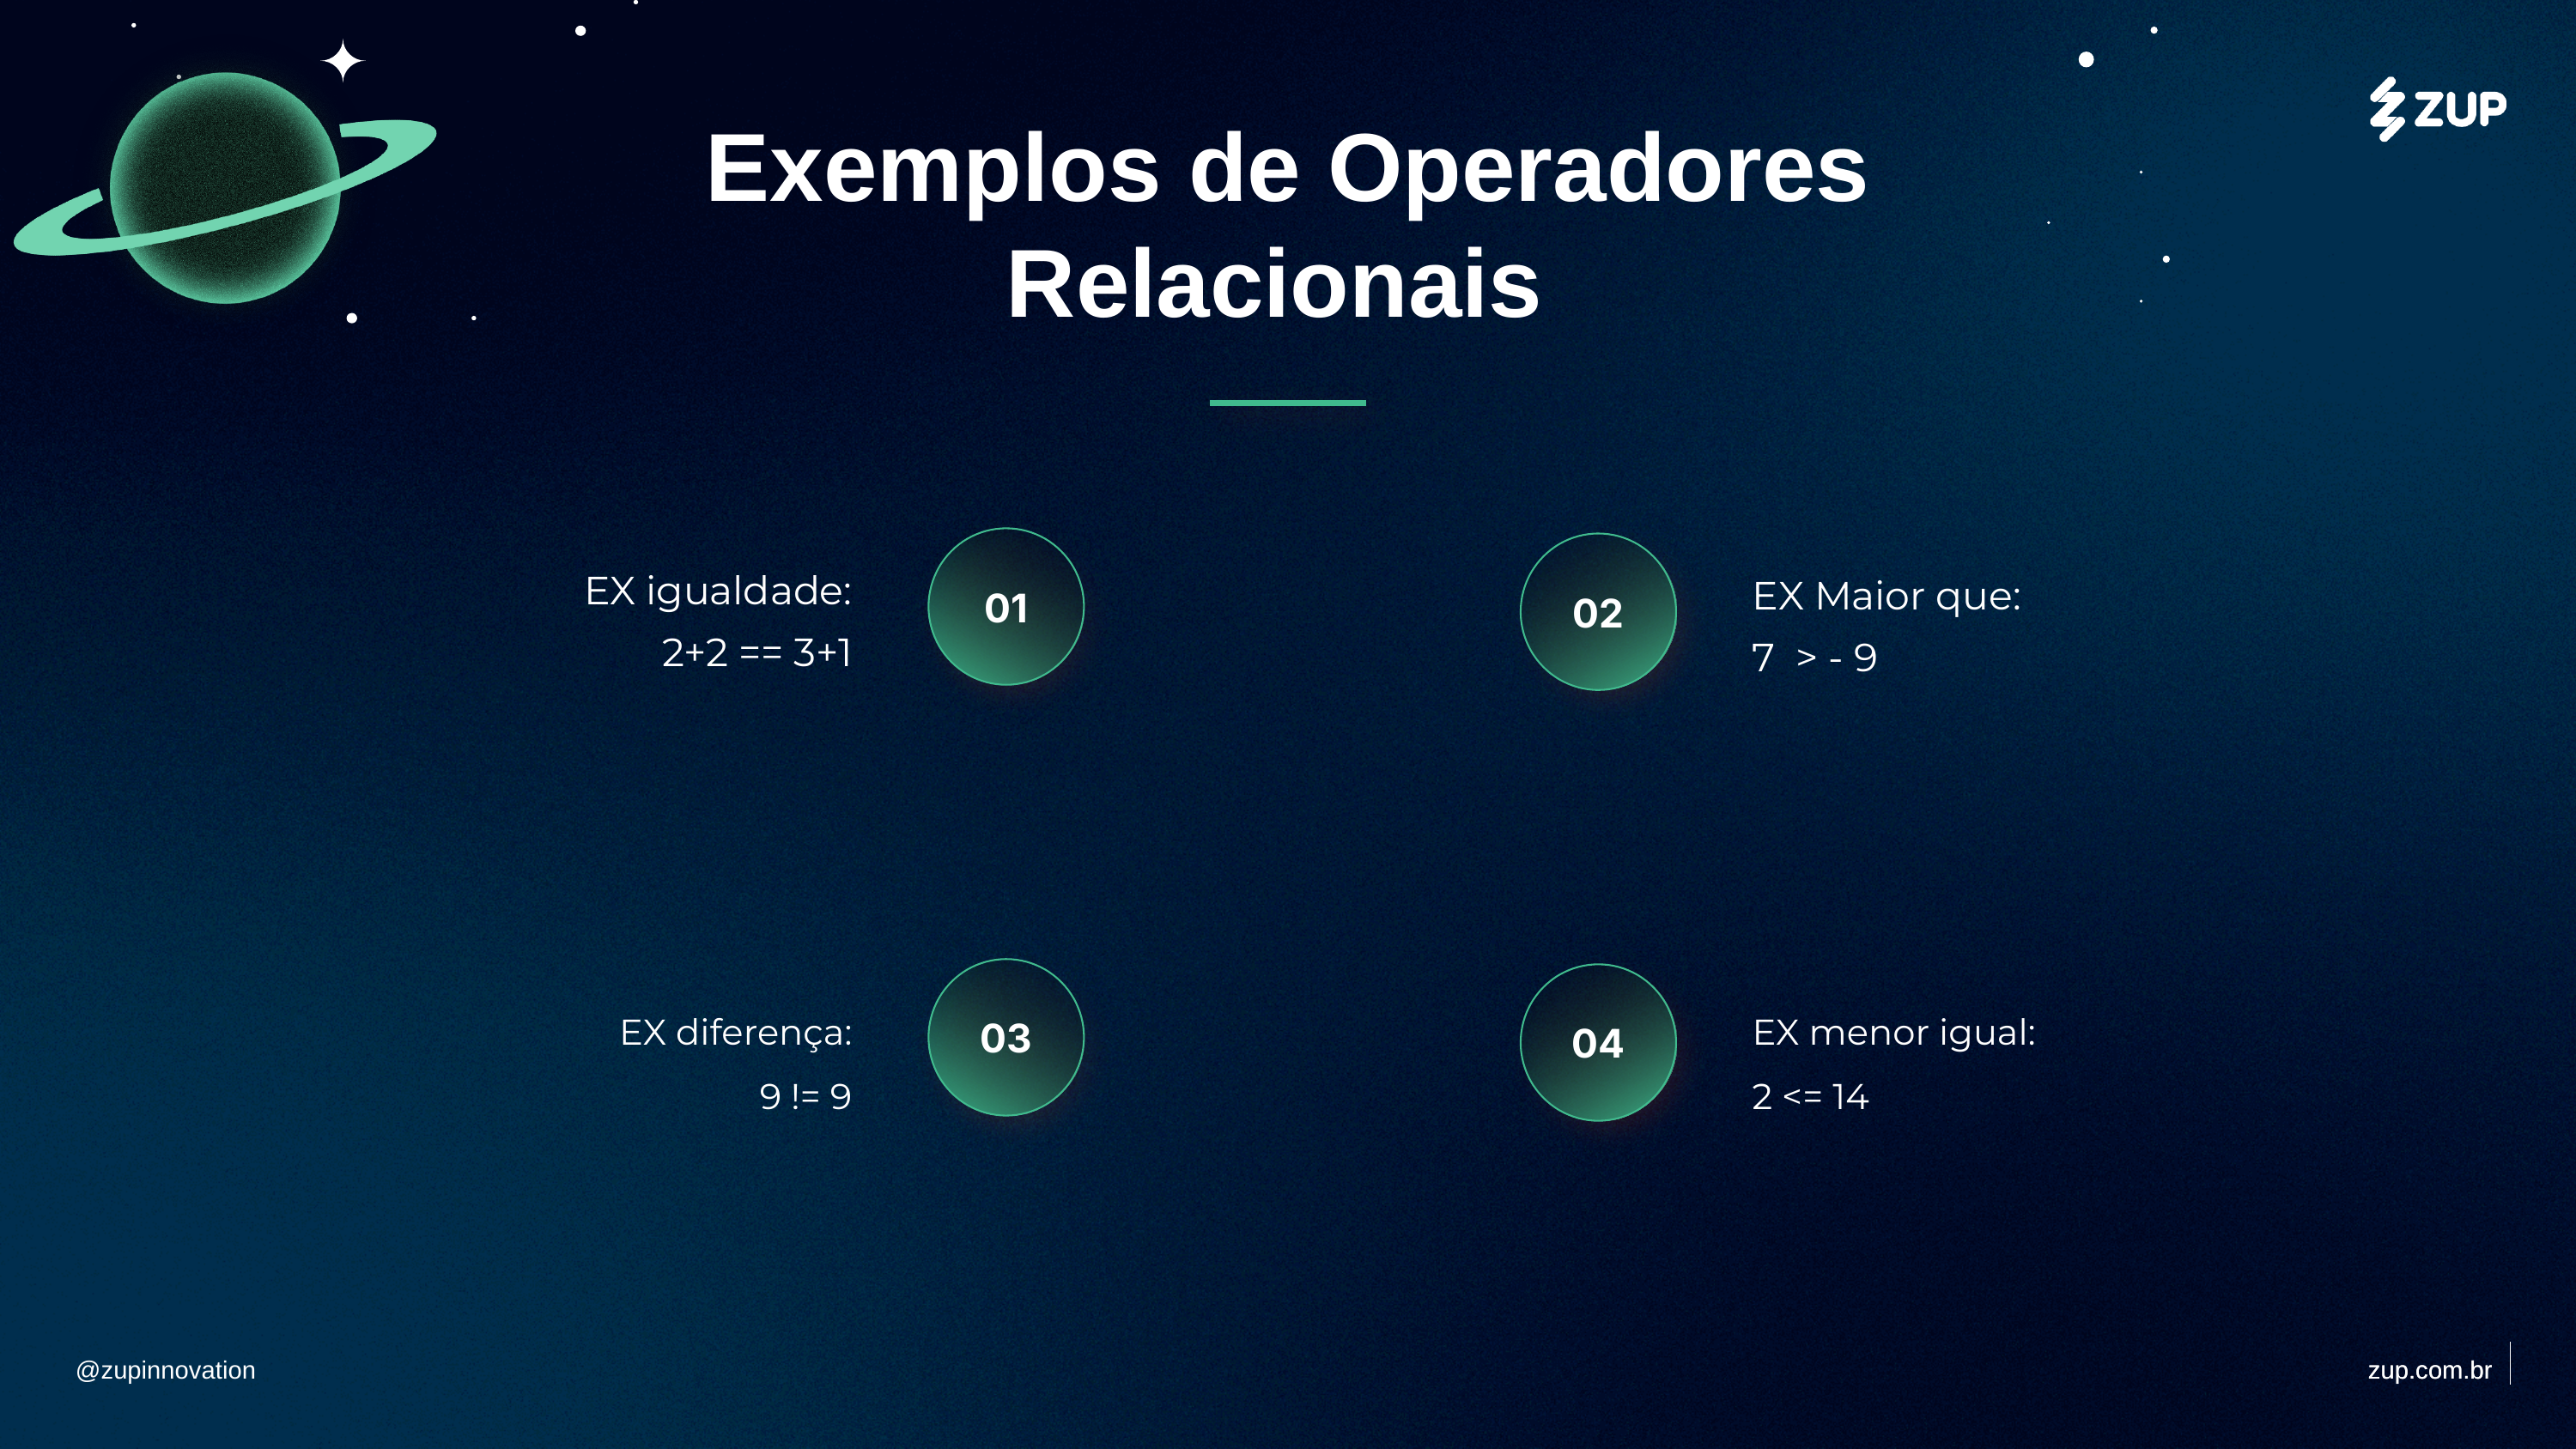

# Exemplos de Operadores Relacionais
01

02
EX igualdade:
2+2 == 3+1
EX Maior que:
7  > - 9
03
04
EX diferença:
9 != 9
EX menor igual:
2 <= 14